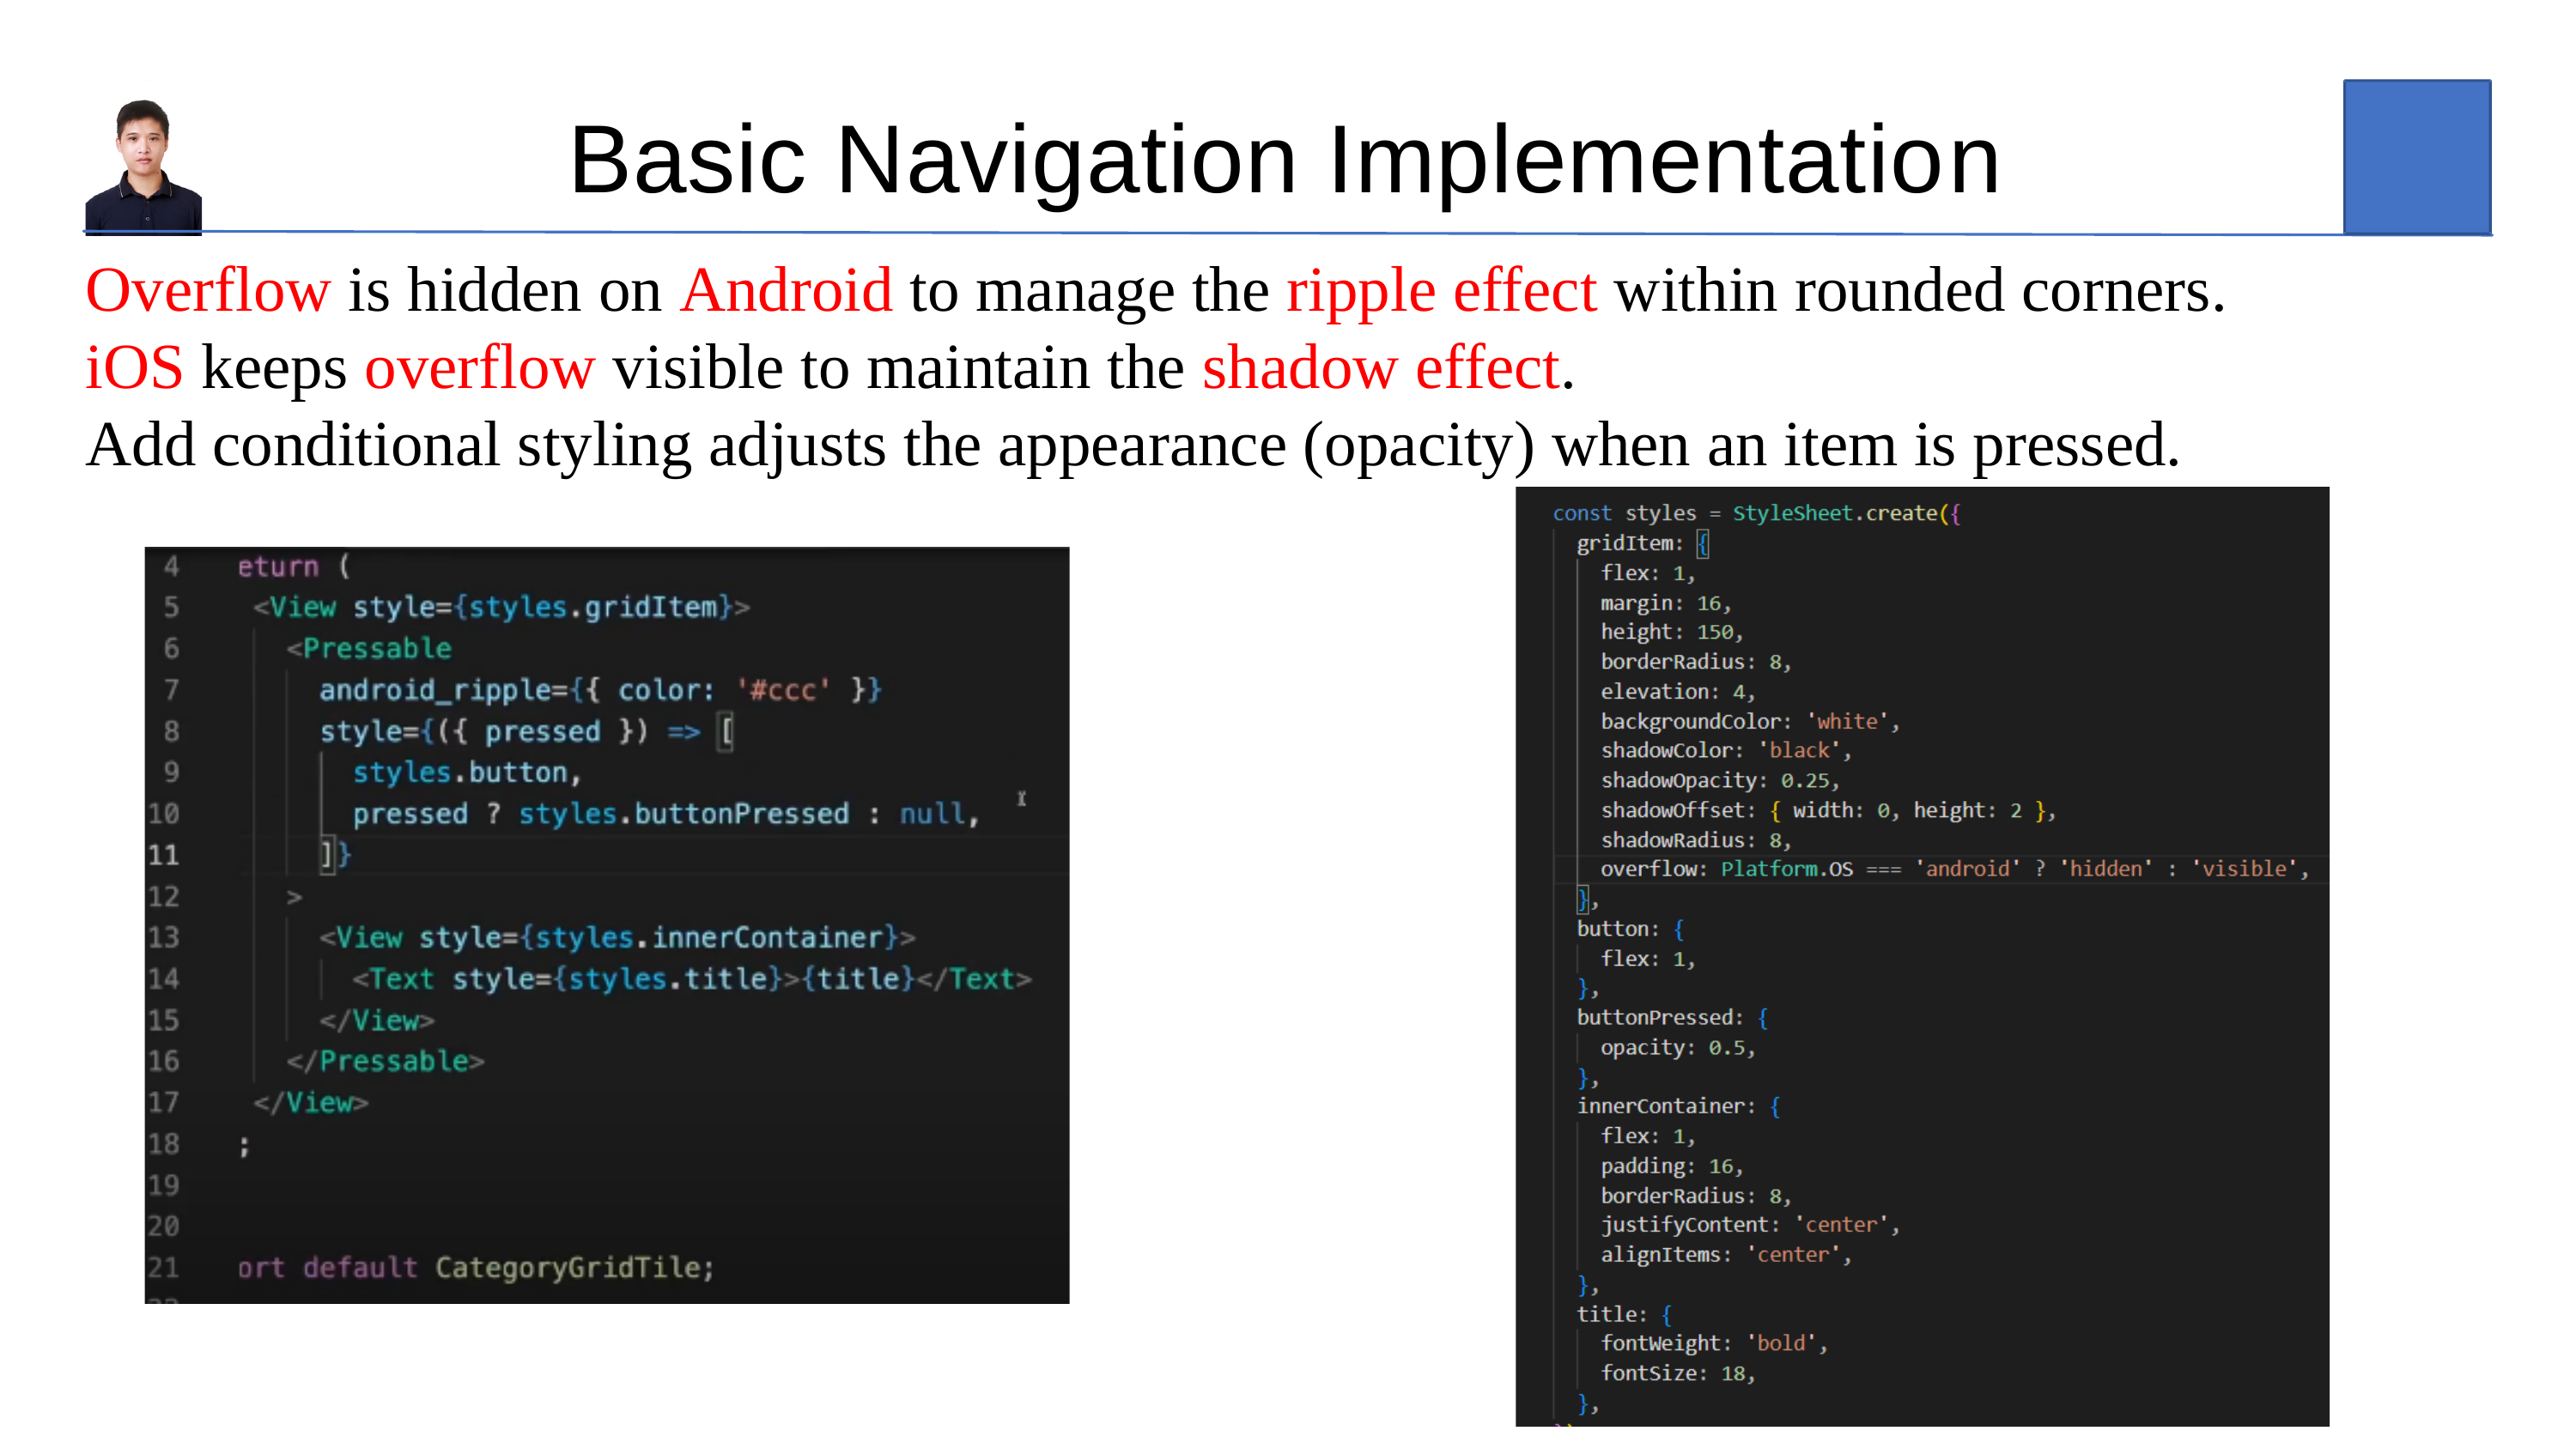

Basic Navigation Implementatio﻿n

Overflow is hidden on Android to manage the ripple effect within rounded corners.
iOS keeps overflow visible to maintain the shadow effect.
Add conditional styling adjusts the appearance (opacity) when an item is pressed.